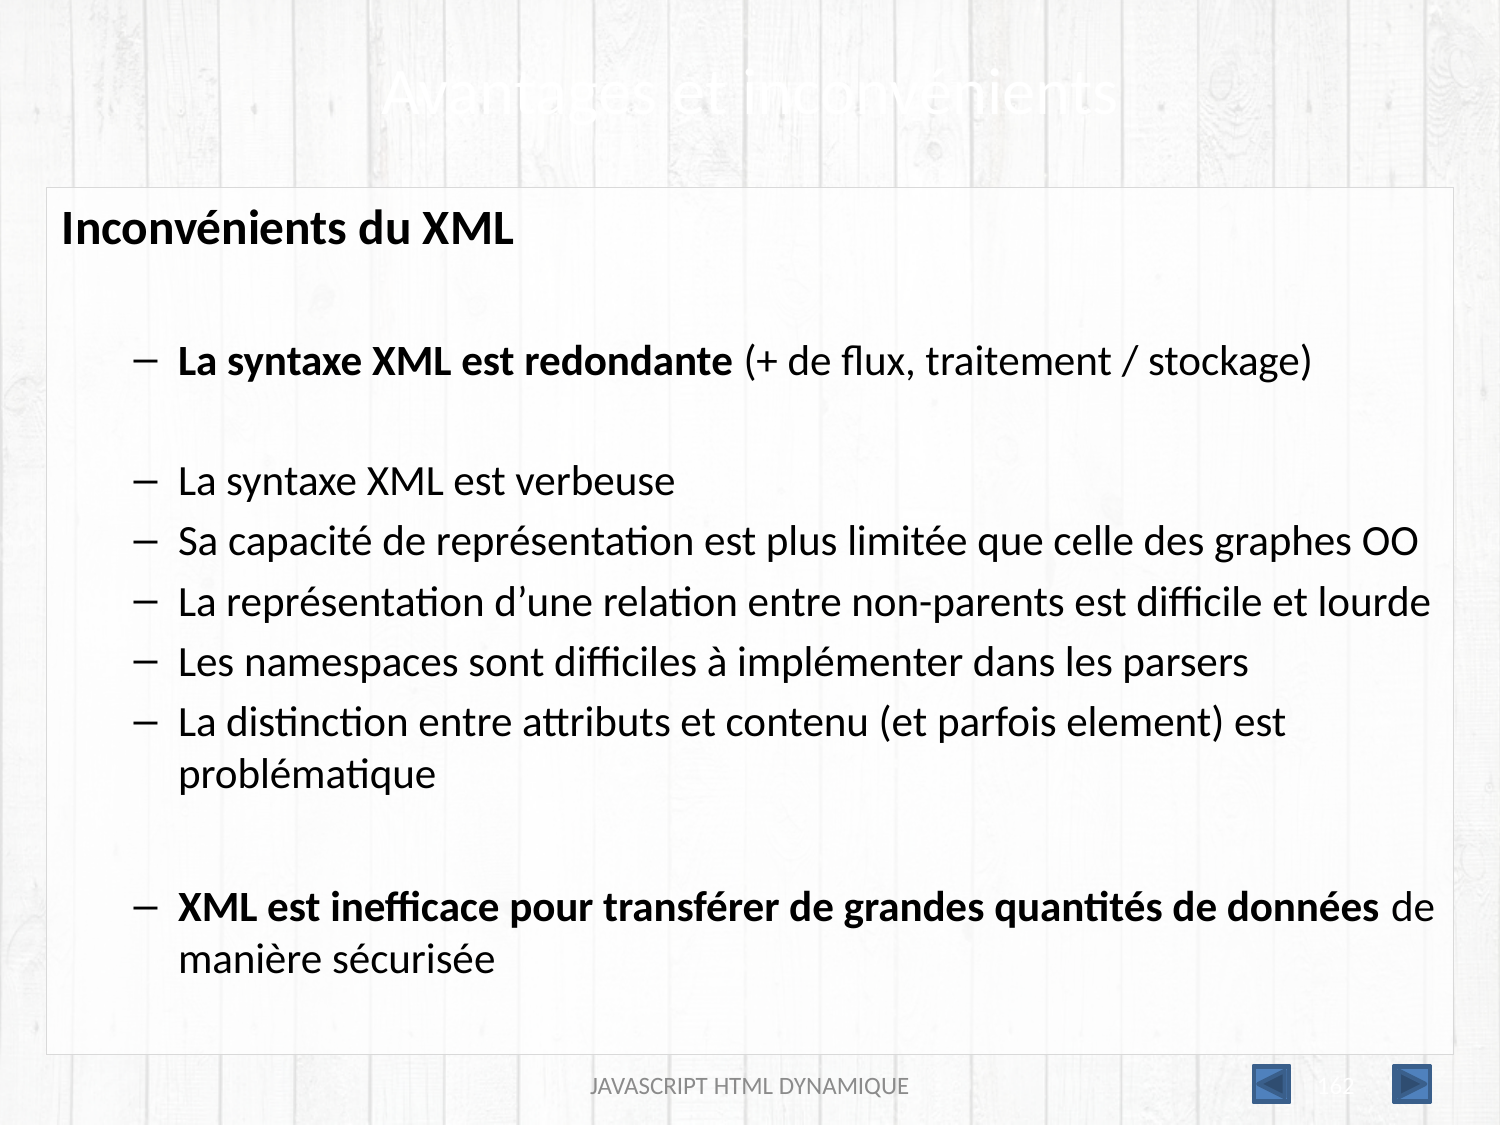

# Avantages et inconvénients
Inconvénients du XML

La syntaxe XML est redondante (+ de flux, traitement / stockage)

La syntaxe XML est verbeuse
Sa capacité de représentation est plus limitée que celle des graphes OO
La représentation d’une relation entre non-parents est difficile et lourde
Les namespaces sont difficiles à implémenter dans les parsers
La distinction entre attributs et contenu (et parfois element) est problématique

XML est inefficace pour transférer de grandes quantités de données de manière sécurisée
JAVASCRIPT HTML DYNAMIQUE
162